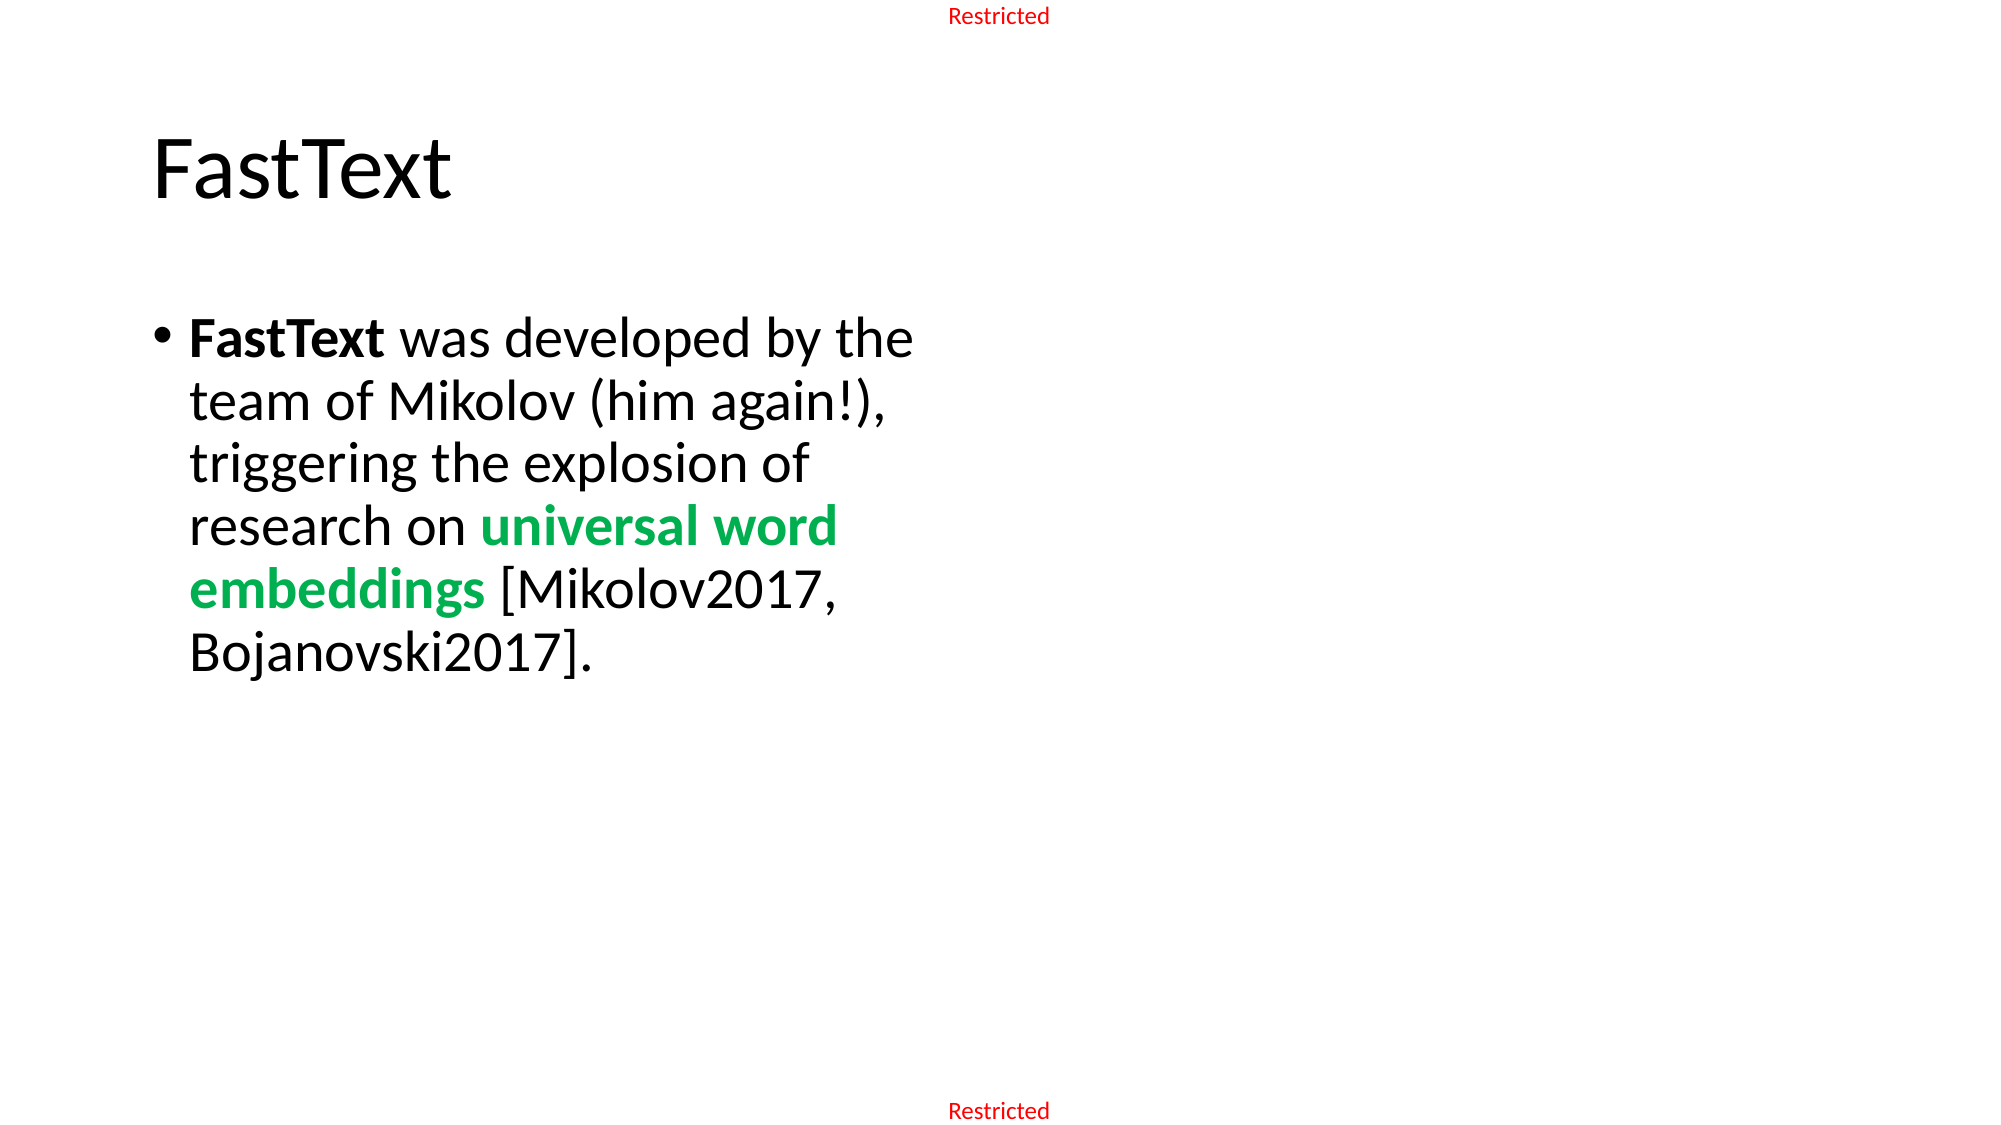

# FastText
FastText was developed by the team of Mikolov (him again!), triggering the explosion of research on universal word embeddings [Mikolov2017, Bojanovski2017].